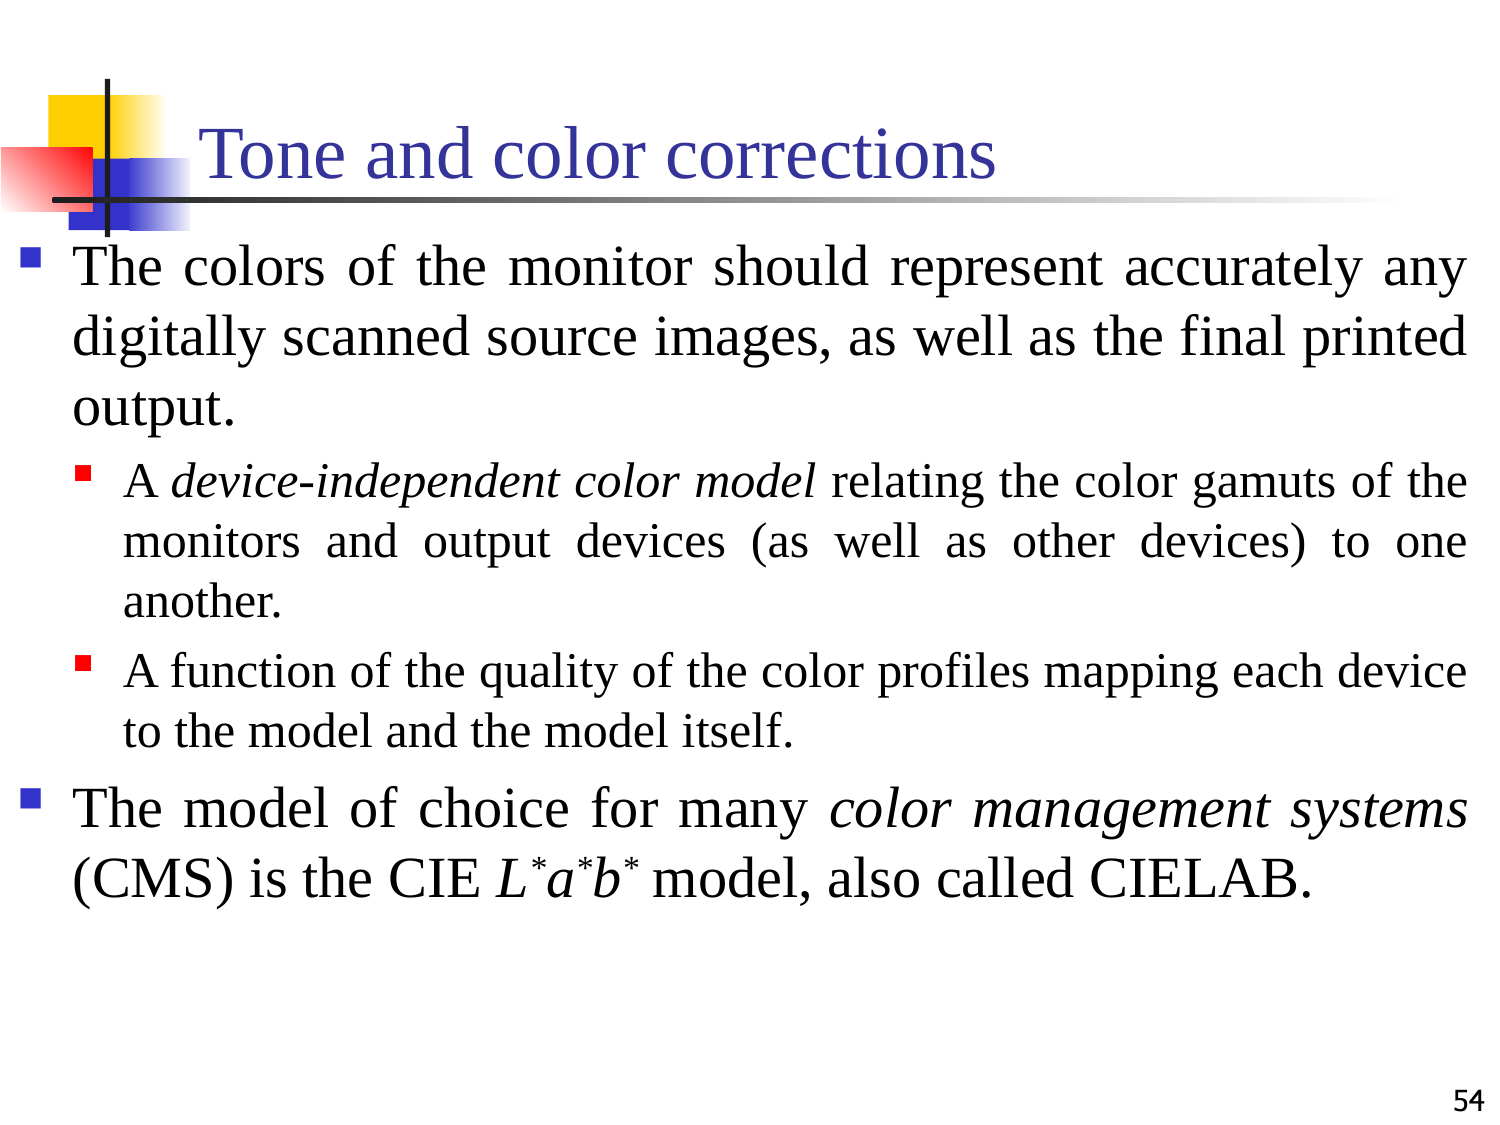

# Tone and color corrections
The colors of the monitor should represent accurately any digitally scanned source images, as well as the final printed output.
A device-independent color model relating the color gamuts of the monitors and output devices (as well as other devices) to one another.
A function of the quality of the color profiles mapping each device to the model and the model itself.
The model of choice for many color management systems (CMS) is the CIE L*a*b* model, also called CIELAB.
54